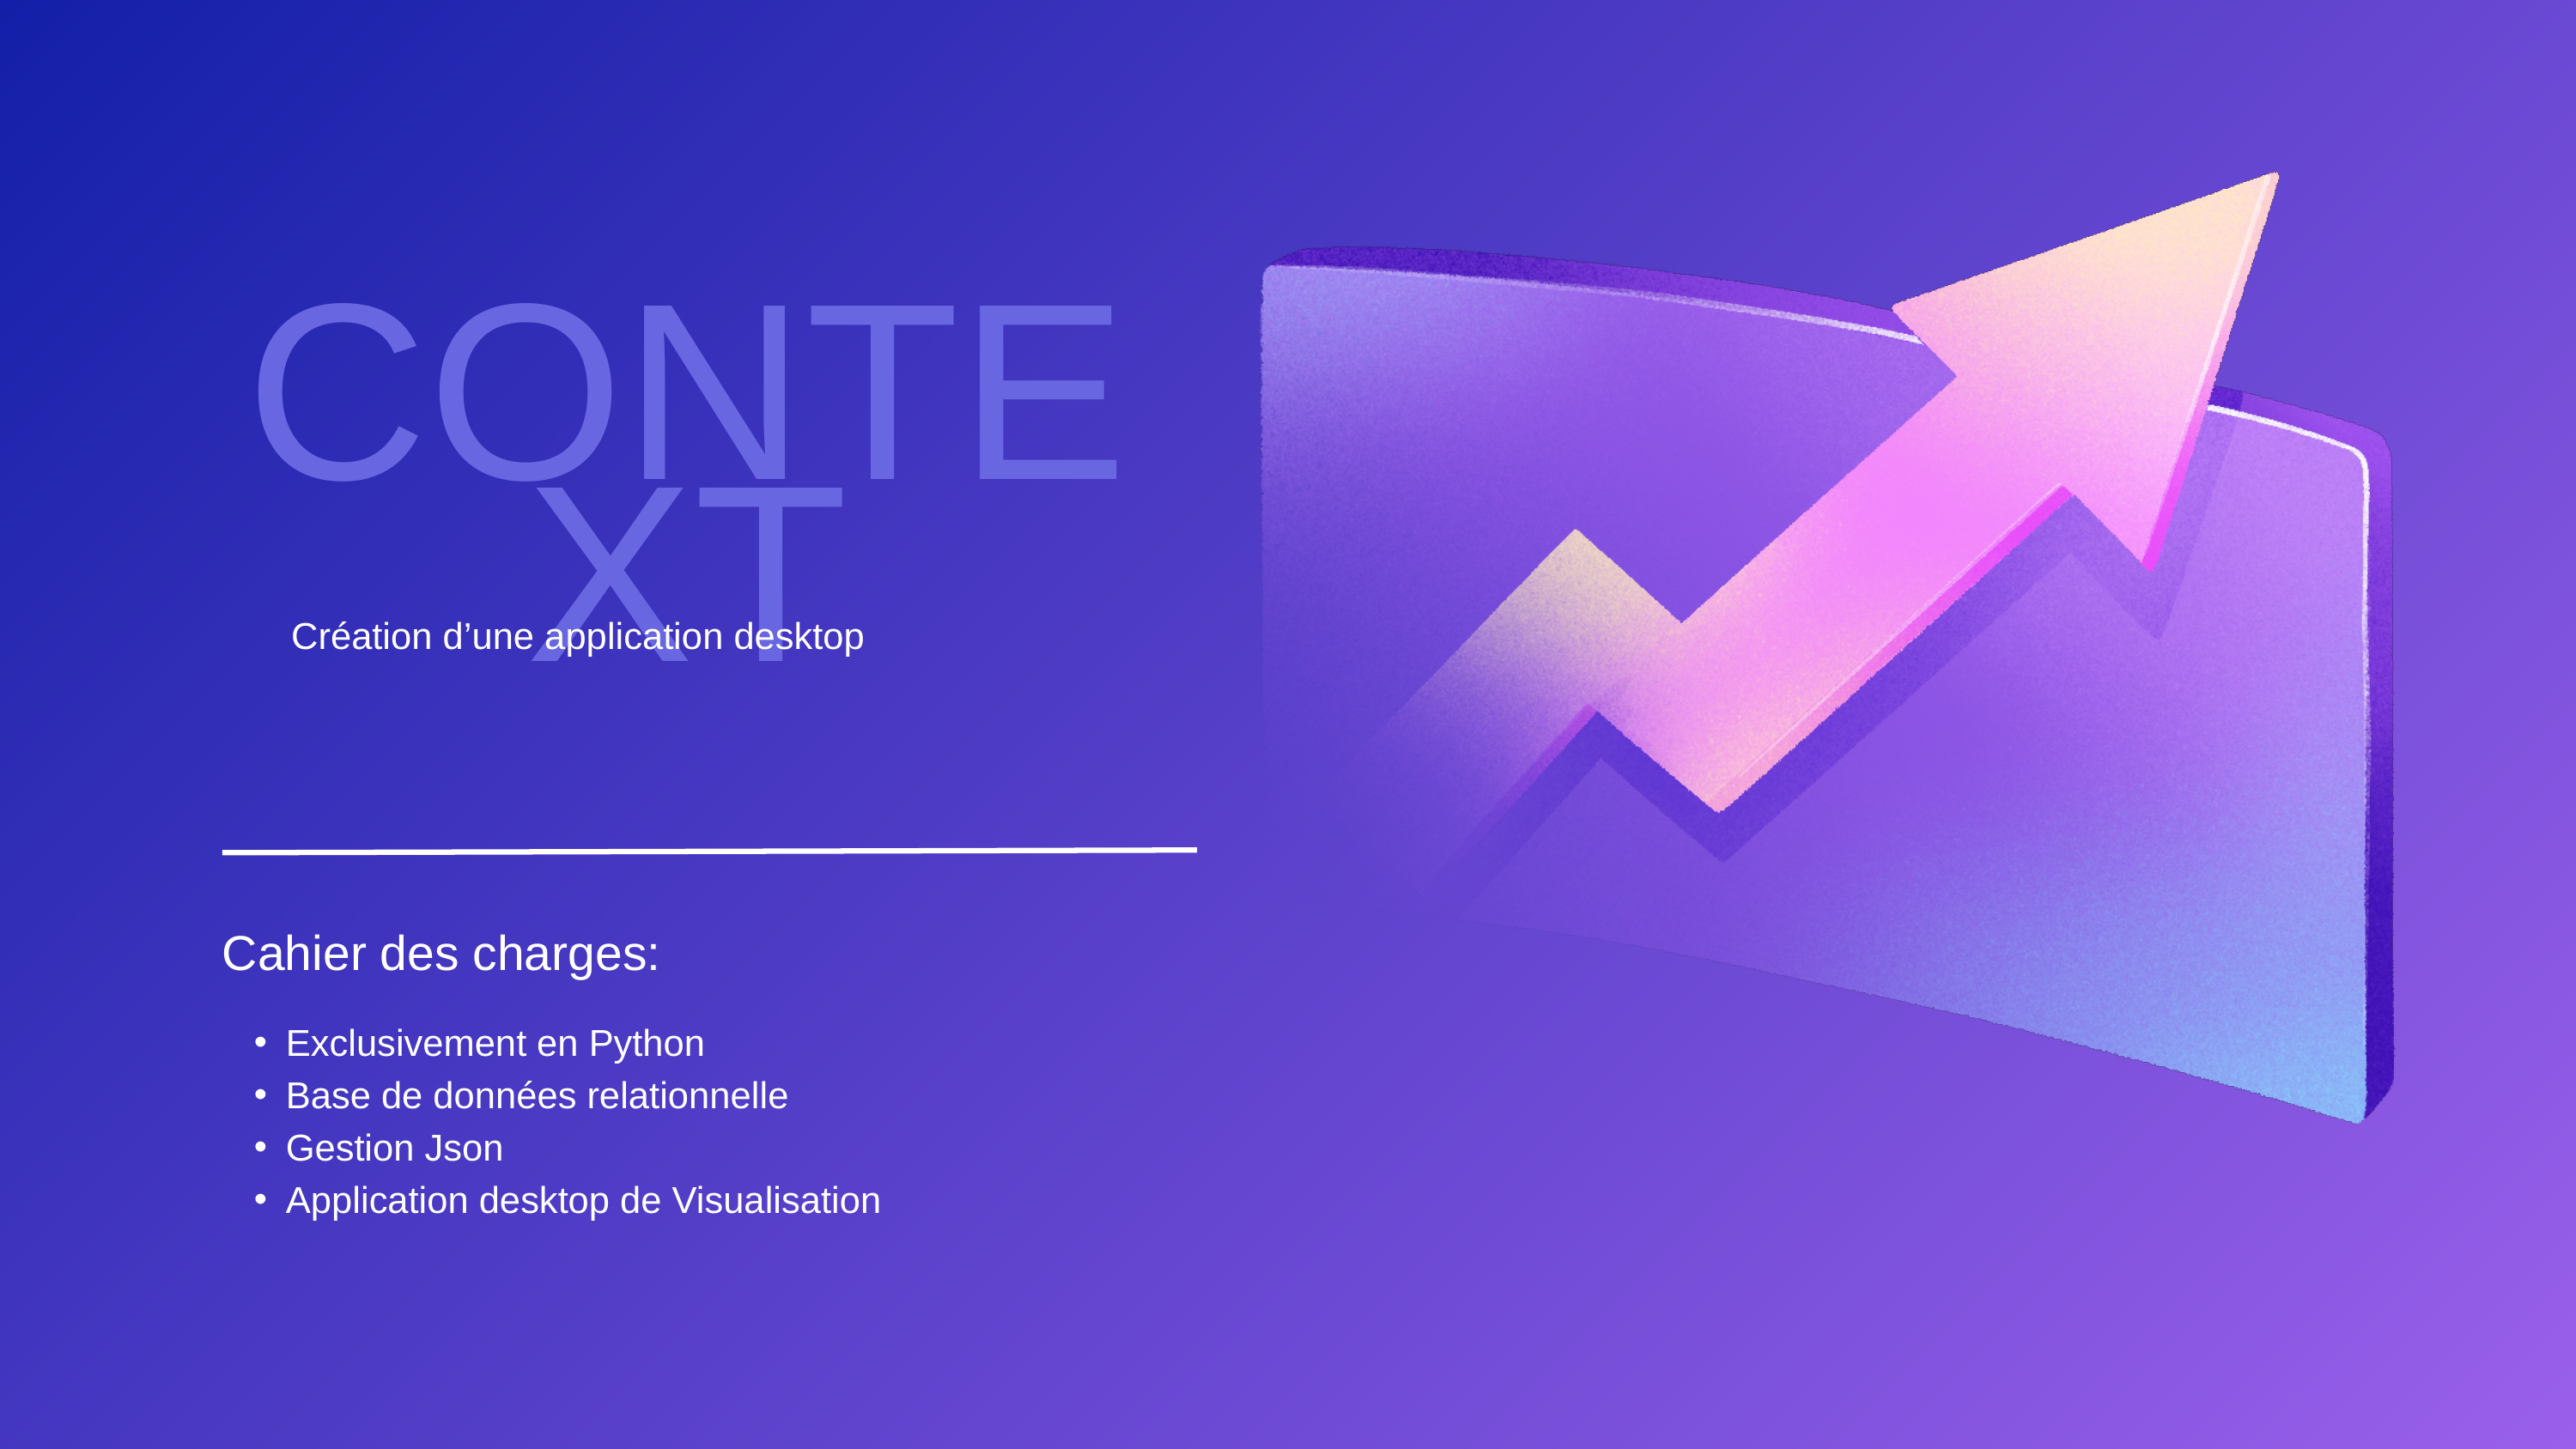

CONTEXT
Création d’une application desktop

Cahier des charges:
Exclusivement en Python
Base de données relationnelle
Gestion Json
Application desktop de Visualisation